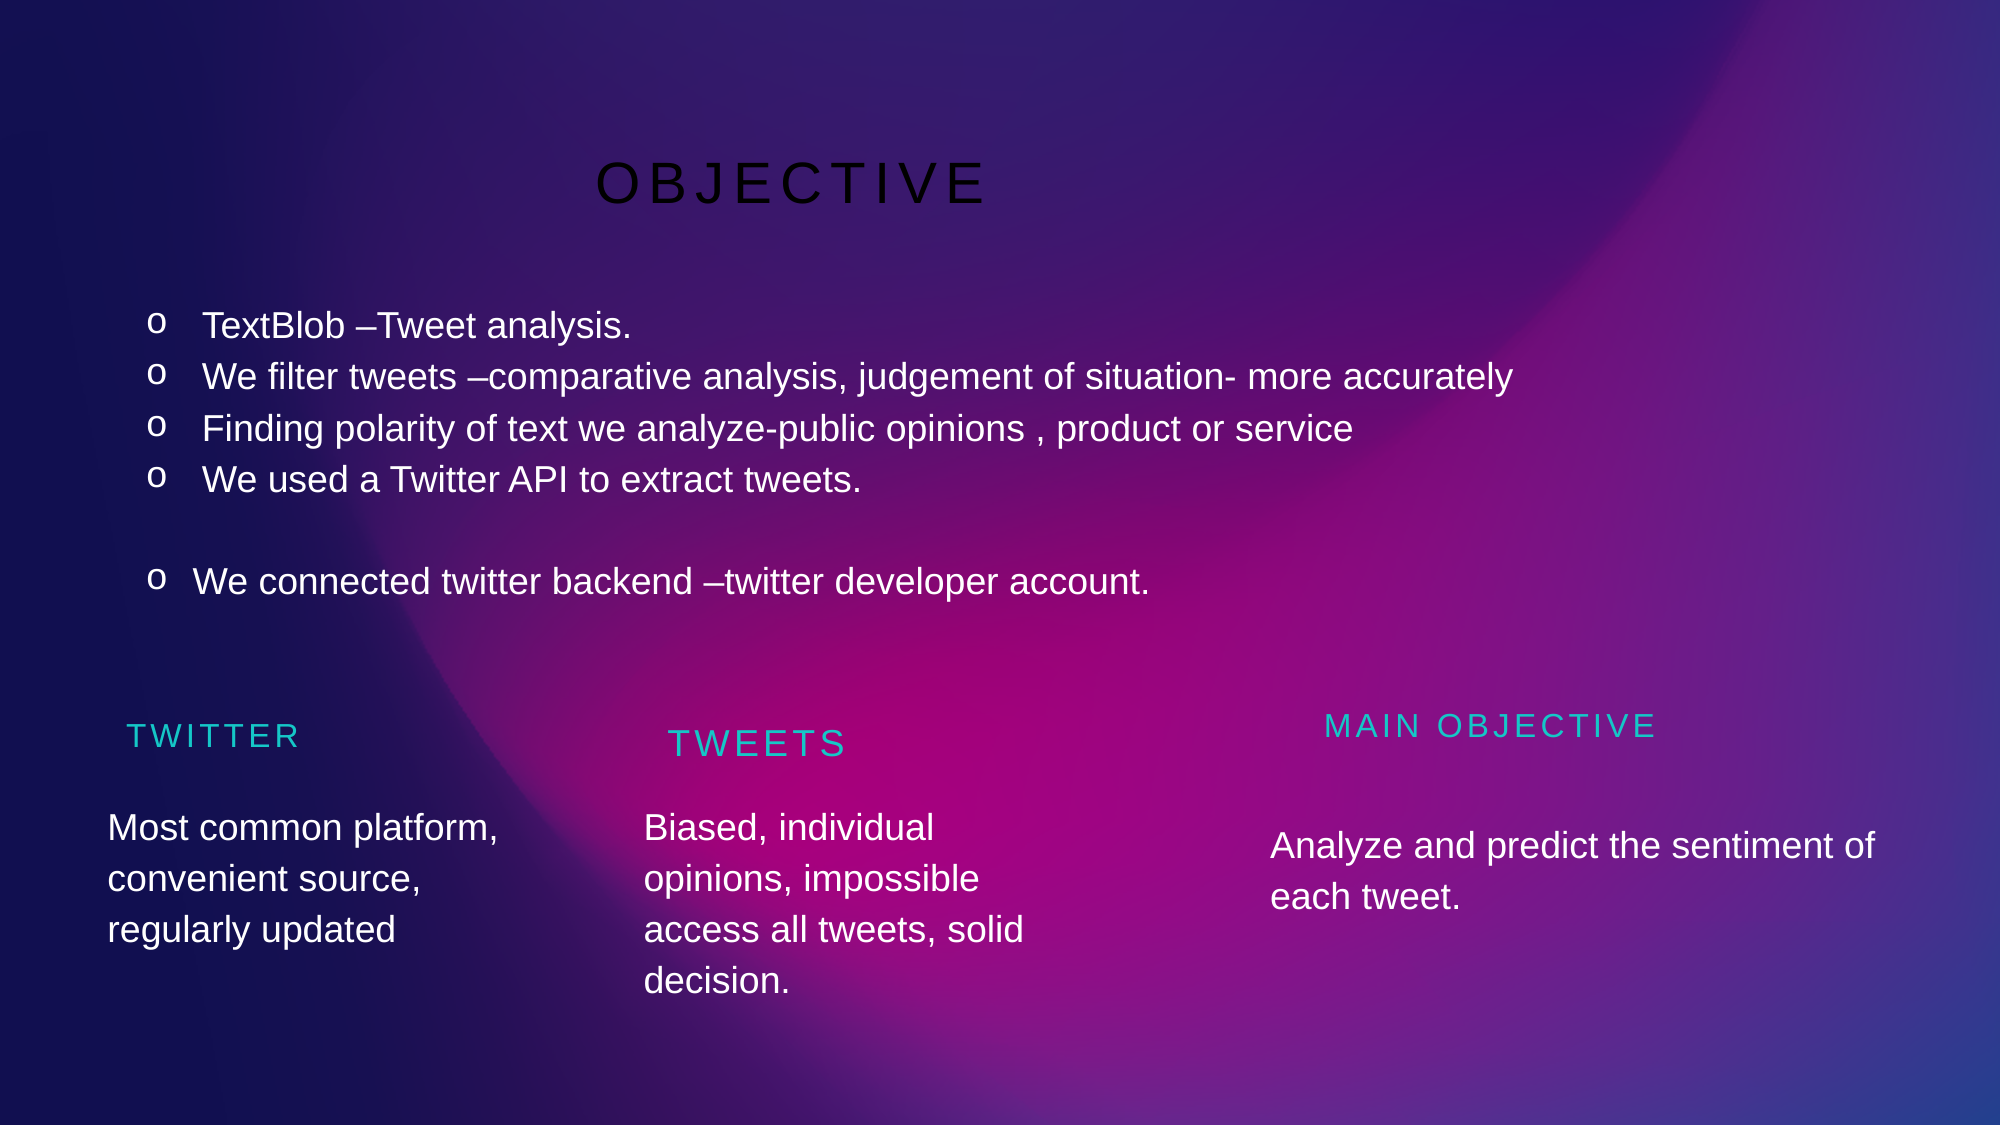

# objective
TextBlob –Tweet analysis.
We filter tweets –comparative analysis, judgement of situation- more accurately
Finding polarity of text we analyze-public opinions , product or service
We used a Twitter API to extract tweets.

We connected twitter backend –twitter developer account.

Main objective
Twitter
Tweets
Biased, individual opinions, impossible access all tweets, solid decision.

Most common platform, convenient source, regularly updated
Analyze and predict the sentiment of each tweet.